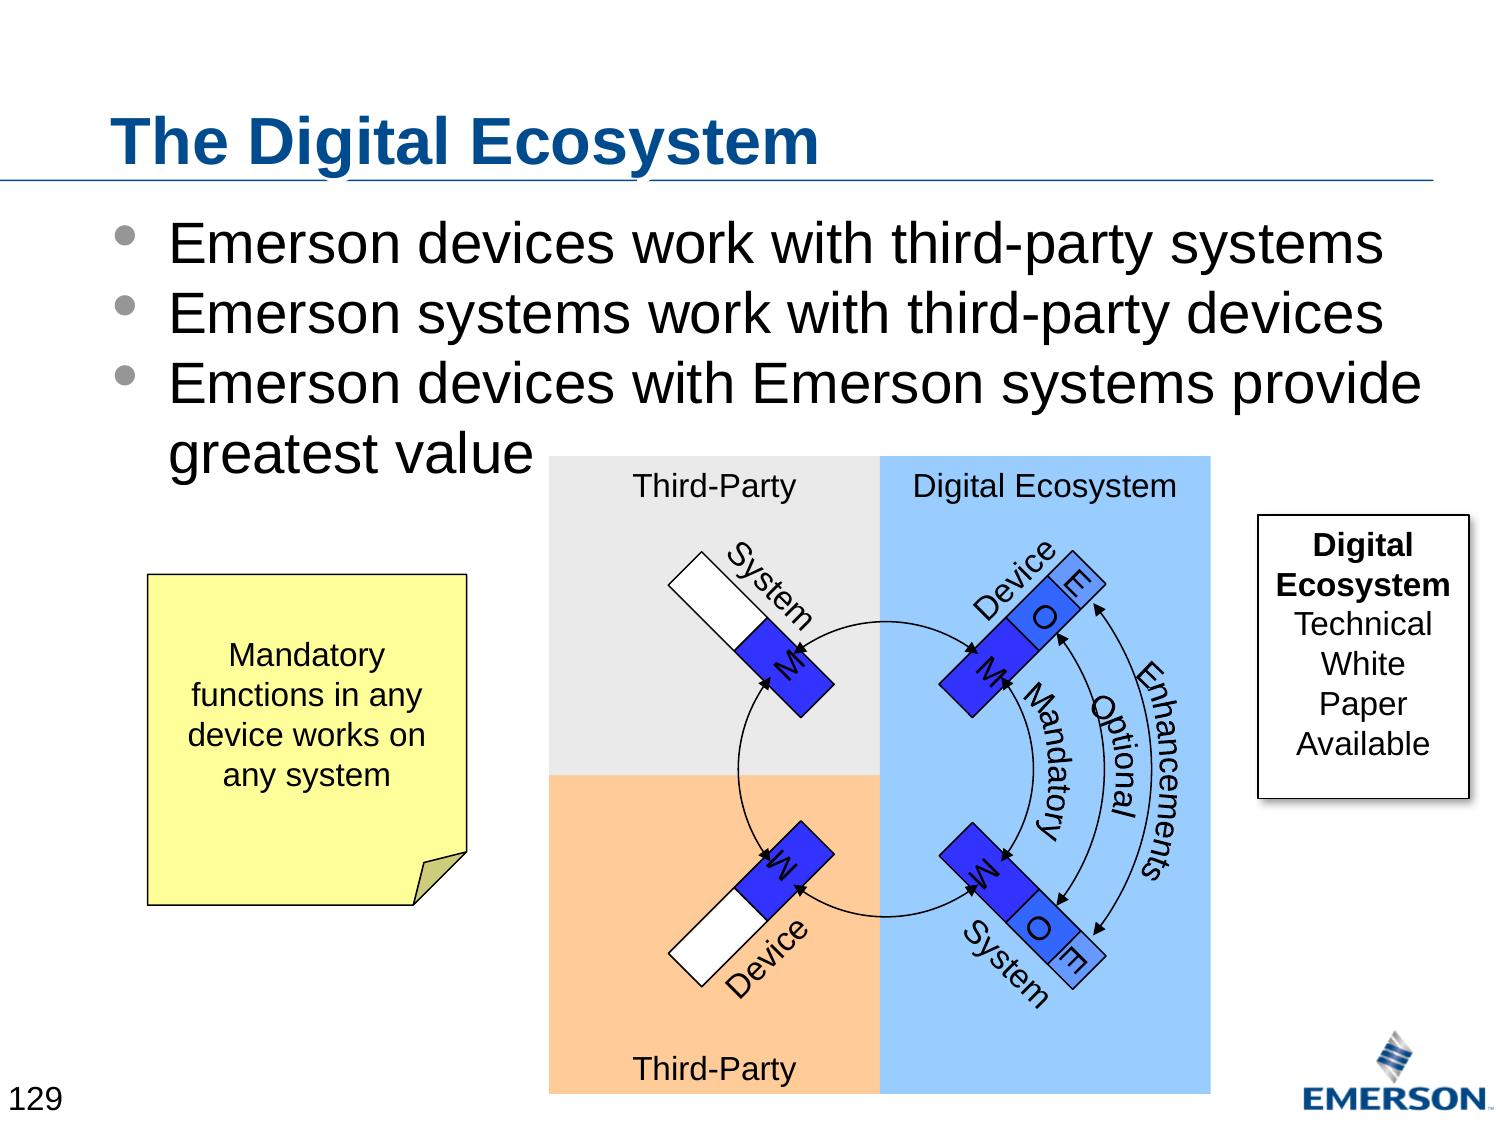

# The Digital Ecosystem
Emerson devices work with third-party systems
Emerson systems work with third-party devices
Emerson devices with Emerson systems provide greatest value
Third-Party
Digital Ecosystem

Device

System
E
O
M
M

Optional
Mandatory
Enhancements
Third-Party
M
M

O
Device
System
E
Digital
Ecosystem
Technical White Paper Available
Mandatory functions in any device works on any system